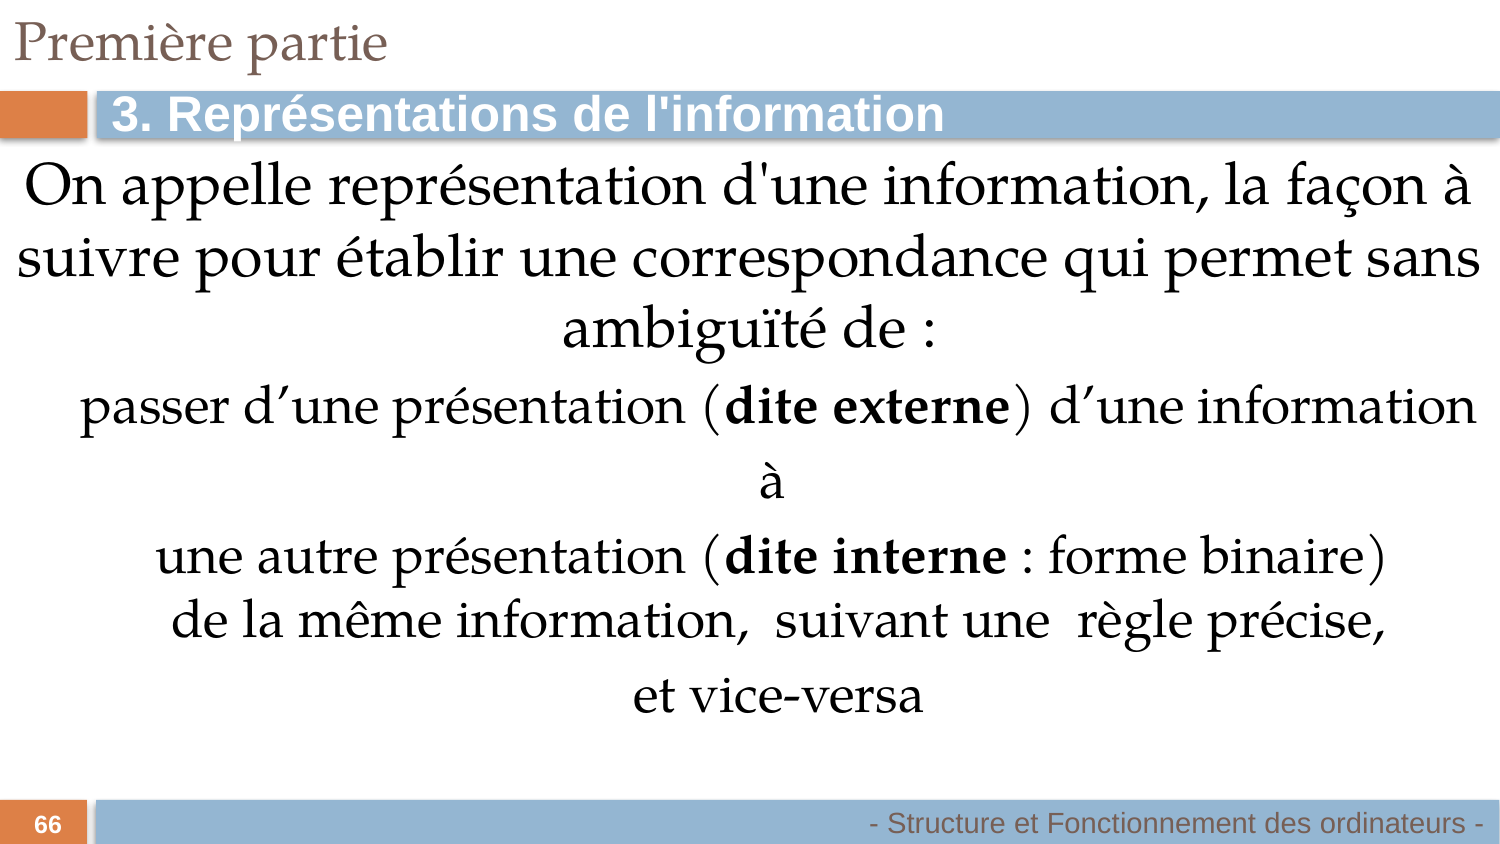

# Première partie
3. Représentations de l'information
On appelle représentation d'une information, la façon à suivre pour établir une correspondance qui permet sans ambiguïté de :
passer d’une présentation (dite externe) d’une information
à
une autre présentation (dite interne : forme binaire)
de la même information,  suivant une  règle précise,
et vice-versa
- Structure et Fonctionnement des ordinateurs -